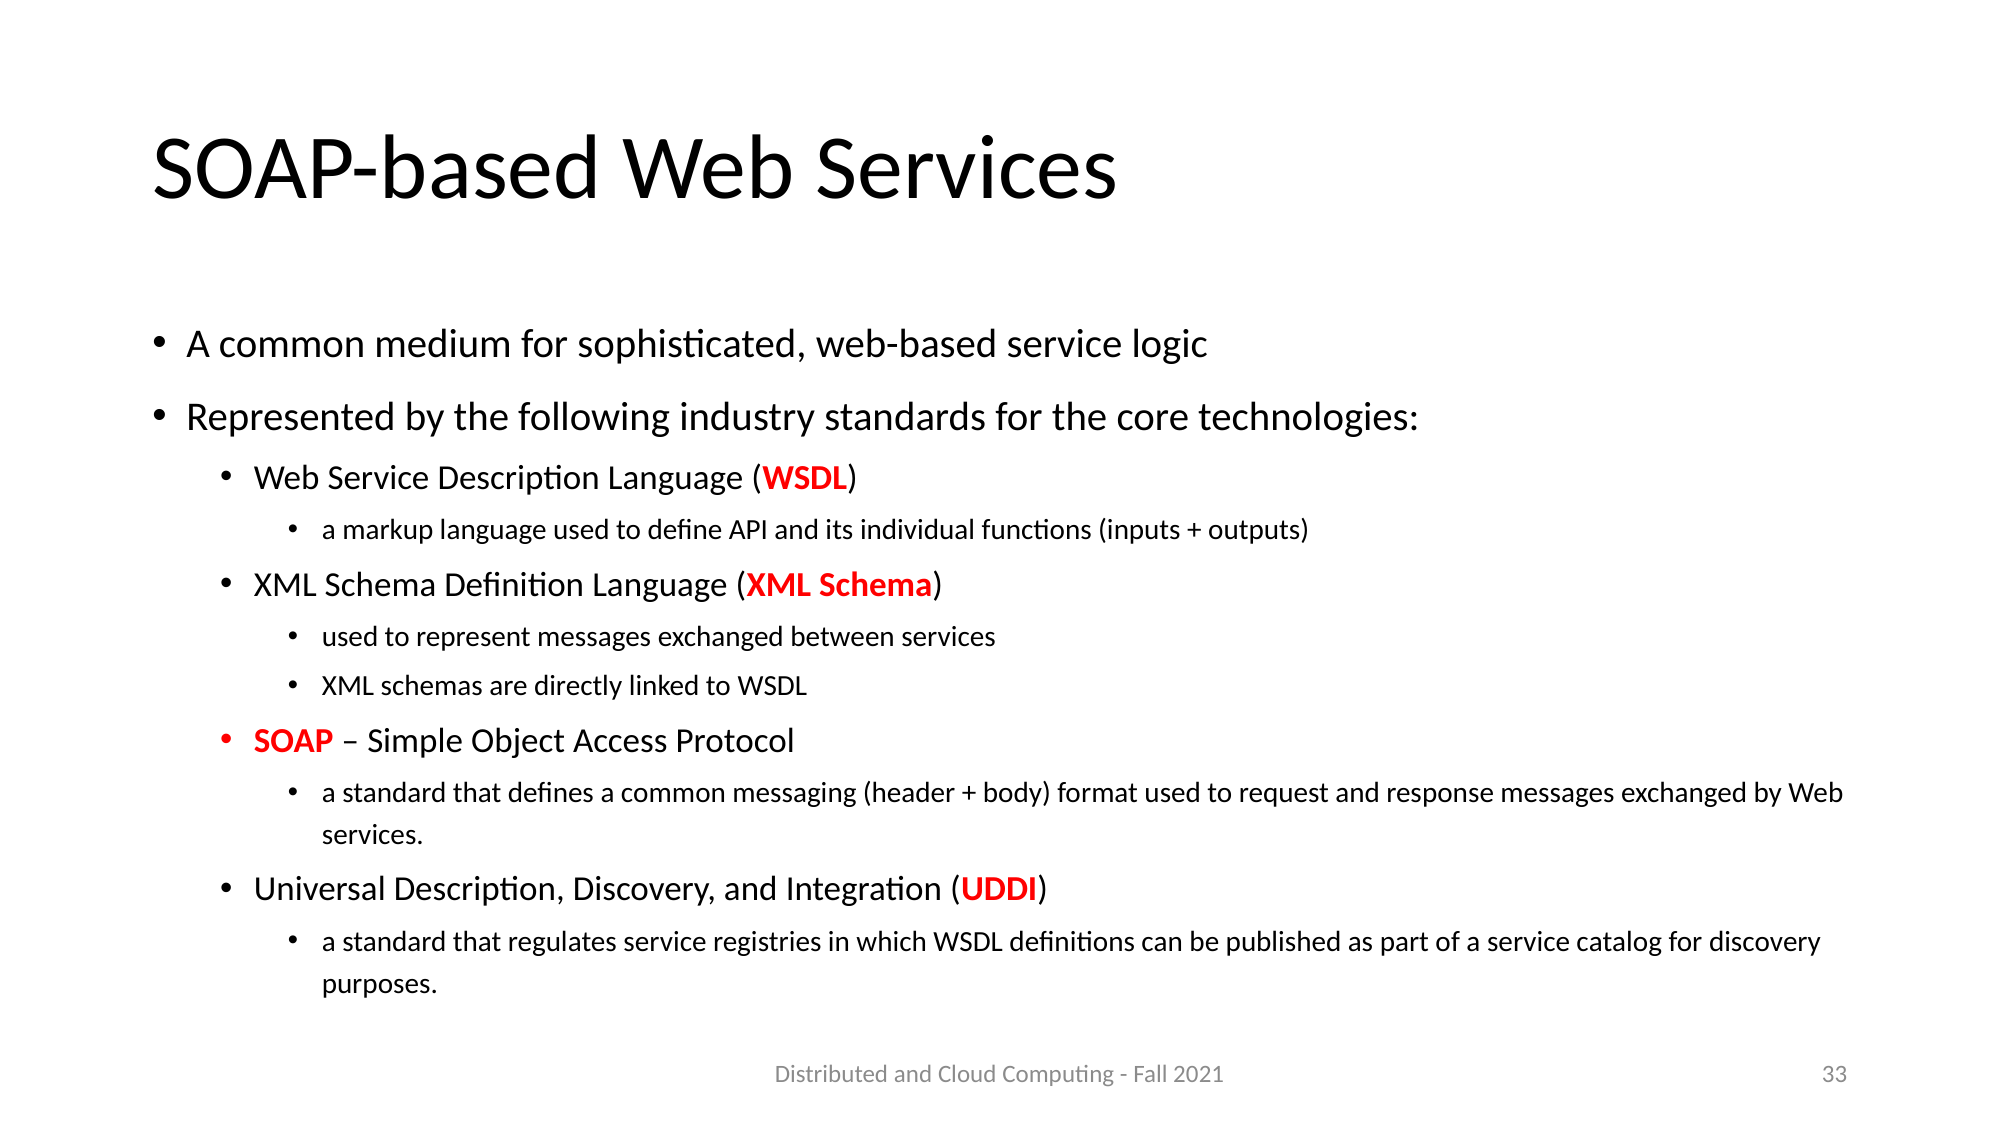

# SOAP-based Web Services
A common medium for sophisticated, web-based service logic
Represented by the following industry standards for the core technologies:
Web Service Description Language (WSDL)
a markup language used to define API and its individual functions (inputs + outputs)
XML Schema Definition Language (XML Schema)
used to represent messages exchanged between services
XML schemas are directly linked to WSDL
SOAP – Simple Object Access Protocol
a standard that defines a common messaging (header + body) format used to request and response messages exchanged by Web services.
Universal Description, Discovery, and Integration (UDDI)
a standard that regulates service registries in which WSDL definitions can be published as part of a service catalog for discovery purposes.
Distributed and Cloud Computing - Fall 2021
33